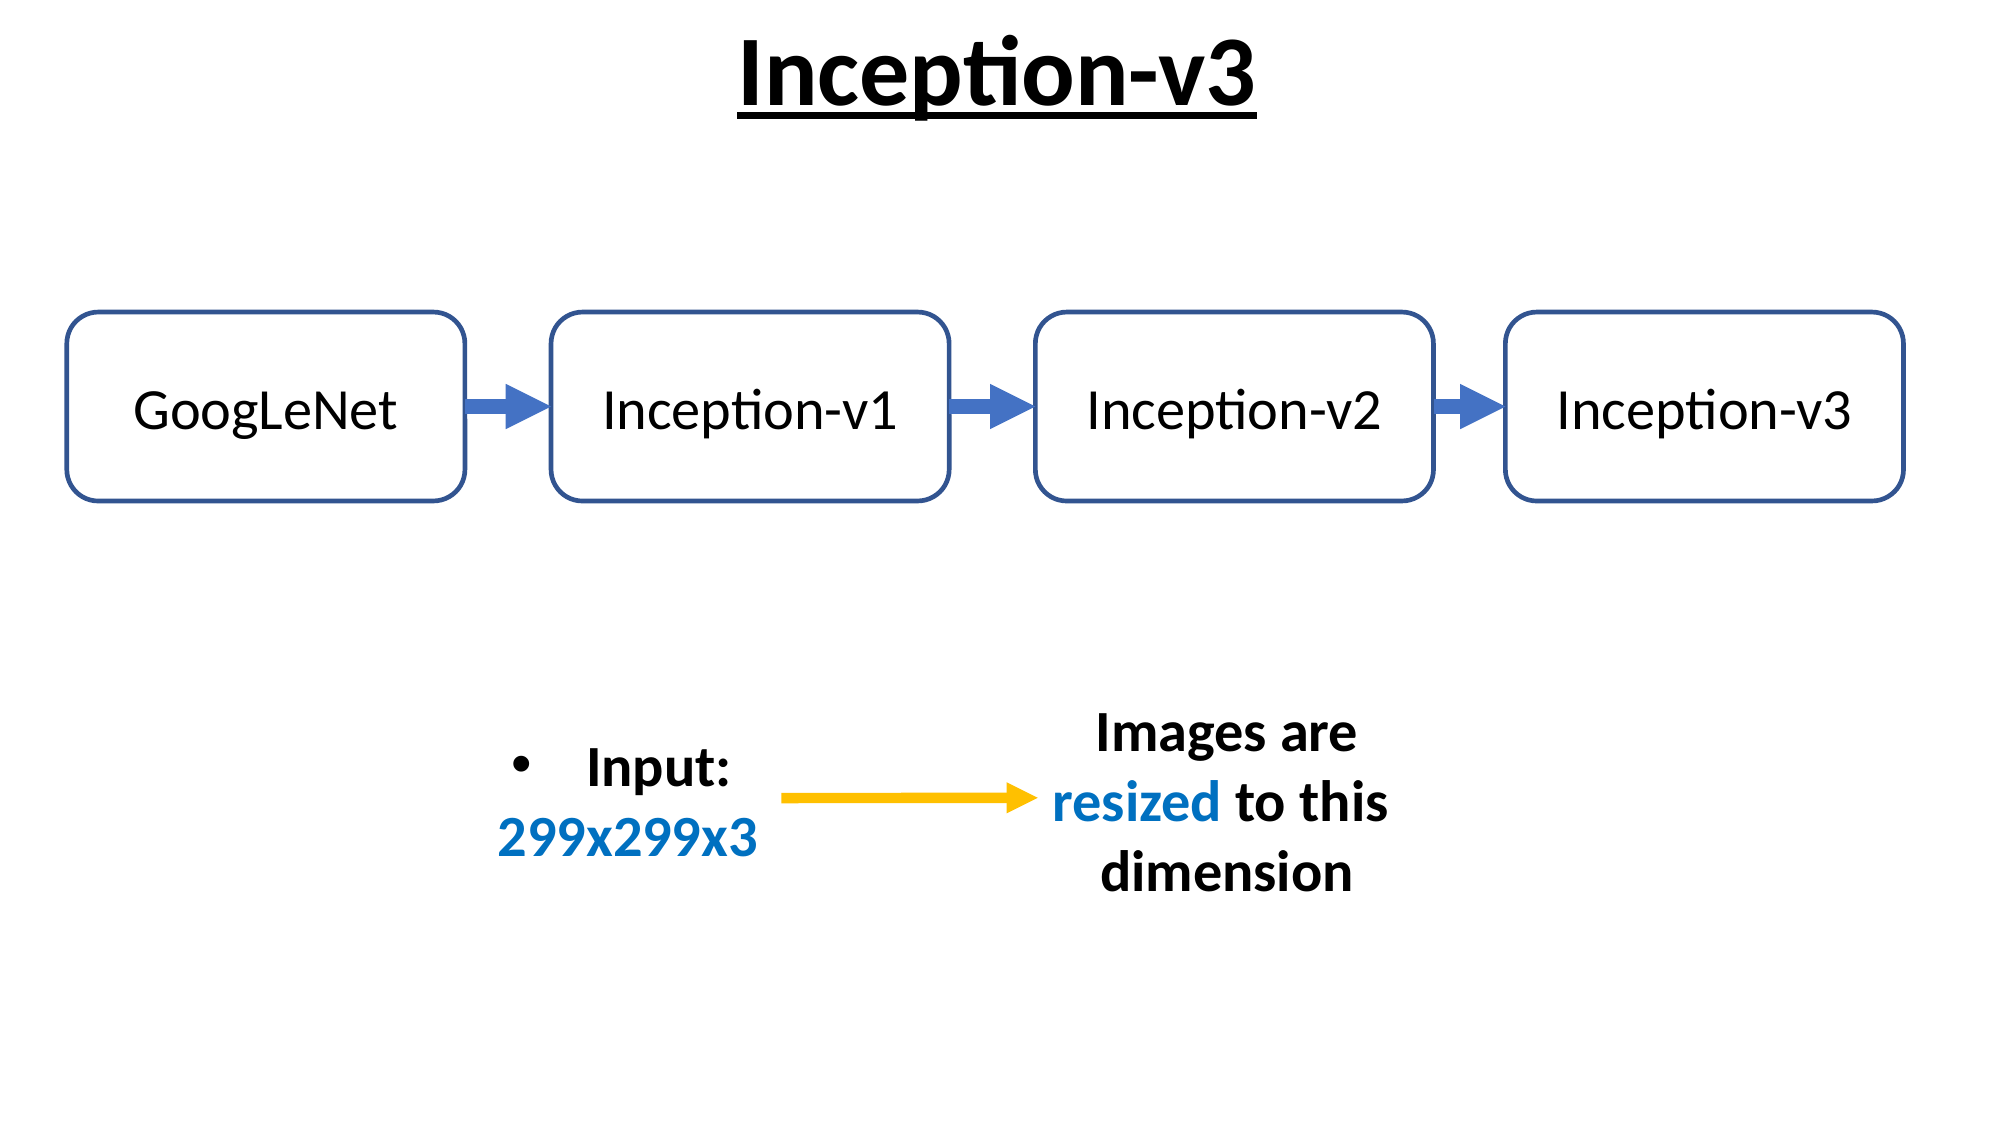

# Inception-v3
GoogLeNet
Inception-v1
Inception-v2
Inception-v3

Images are
resized to this
dimension
Input:
299x299x3